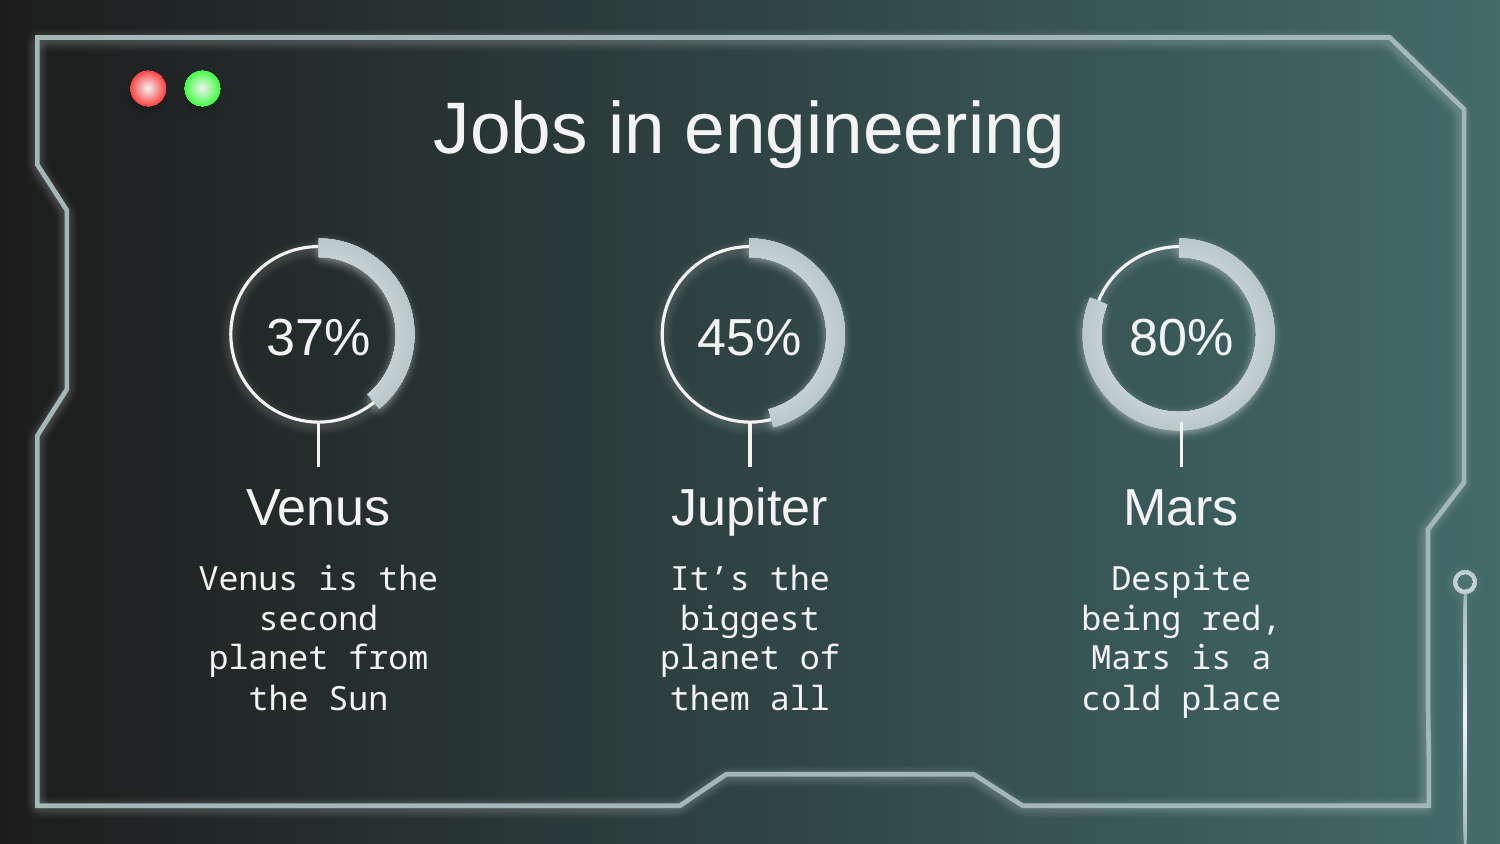

Jobs in engineering

# 37%
45%
80%
Venus
Jupiter
Mars
It’s the biggest planet of them all
Despite being red, Mars is a cold place
Venus is the second planet from the Sun